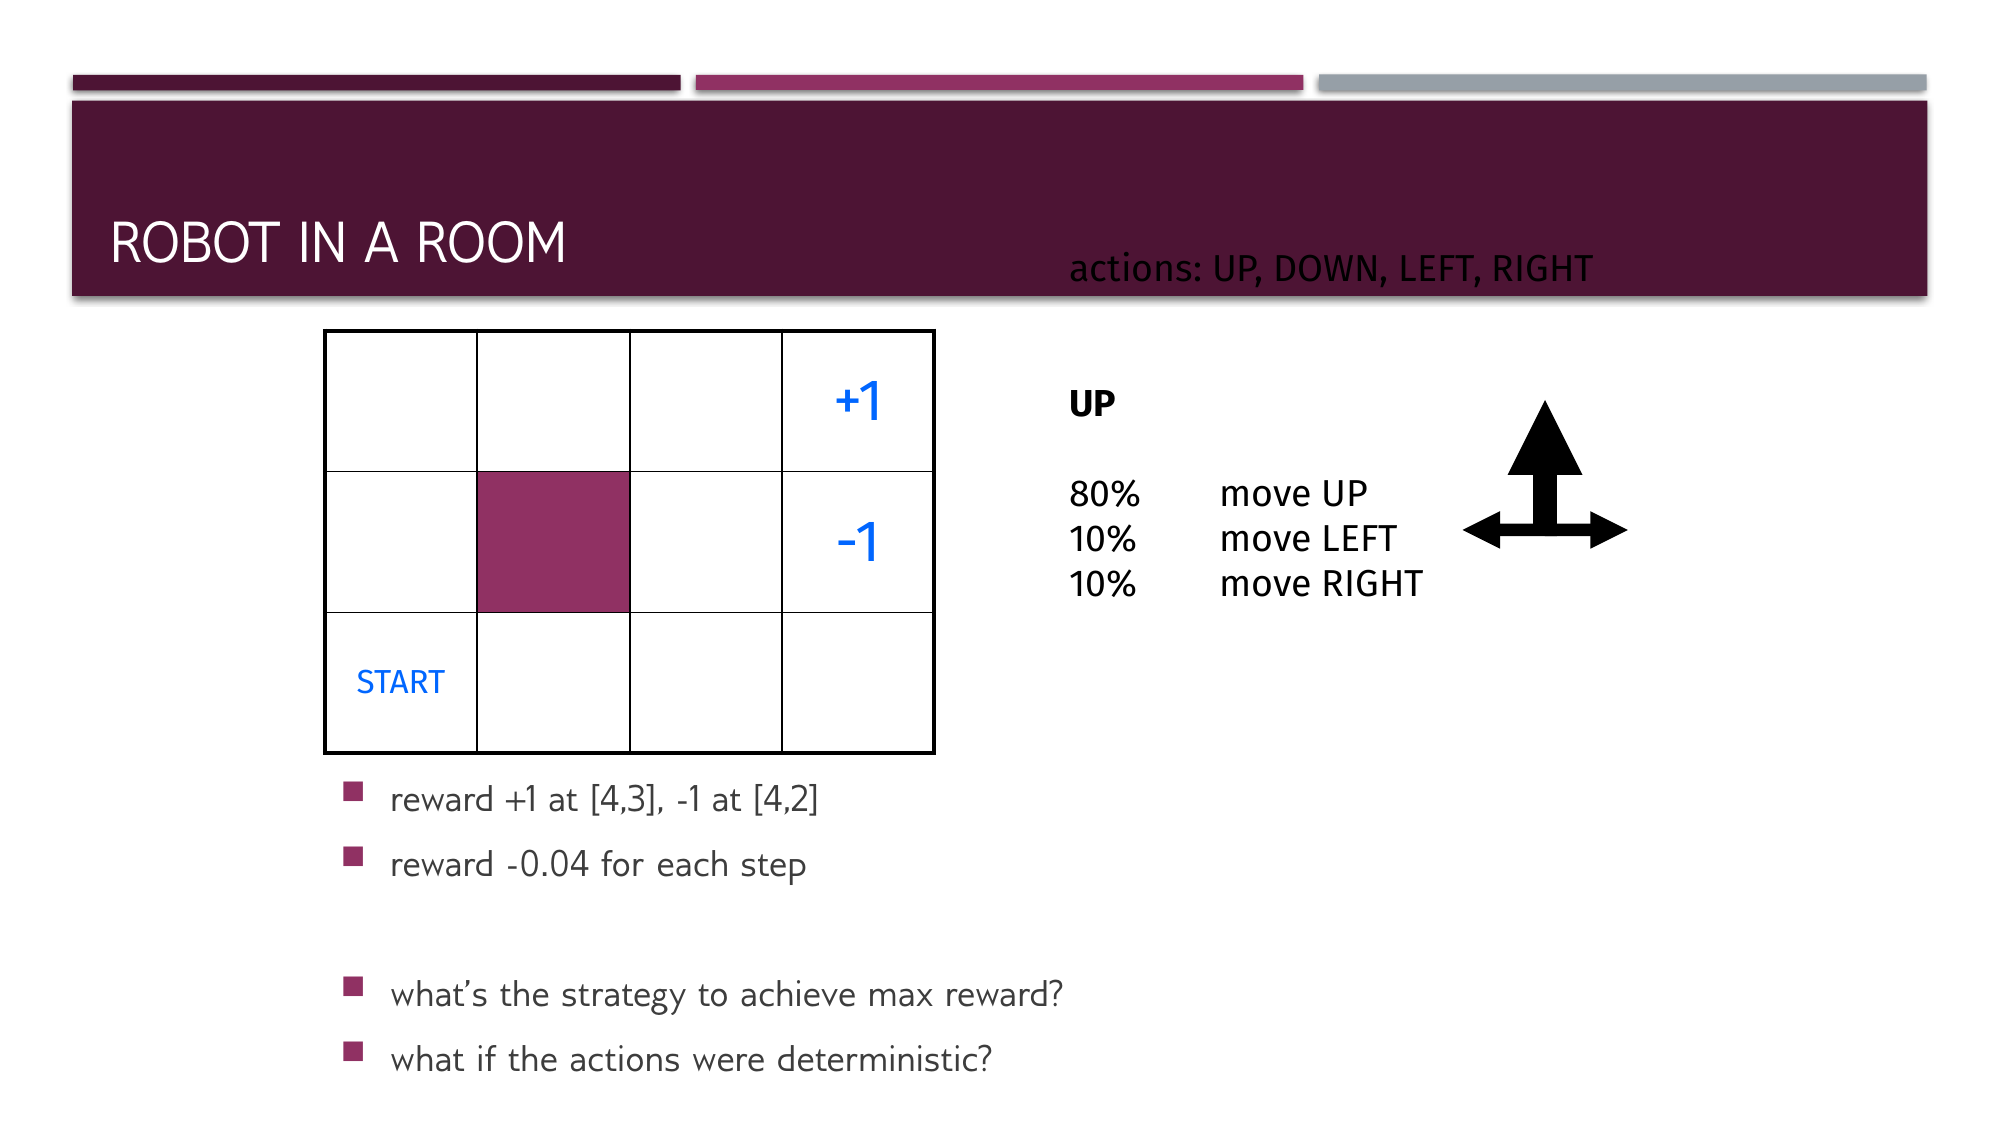

# Robot in a room
actions: UP, DOWN, LEFT, RIGHT

UP

80% 	move UP
10%	move LEFT
10%	move RIGHT
|  |  |  | +1 |
| --- | --- | --- | --- |
|  |  |  | -1 |
| START |  |  |  |

reward +1 at [4,3], -1 at [4,2]
reward -0.04 for each step

what’s the strategy to achieve max reward?
what if the actions were deterministic?